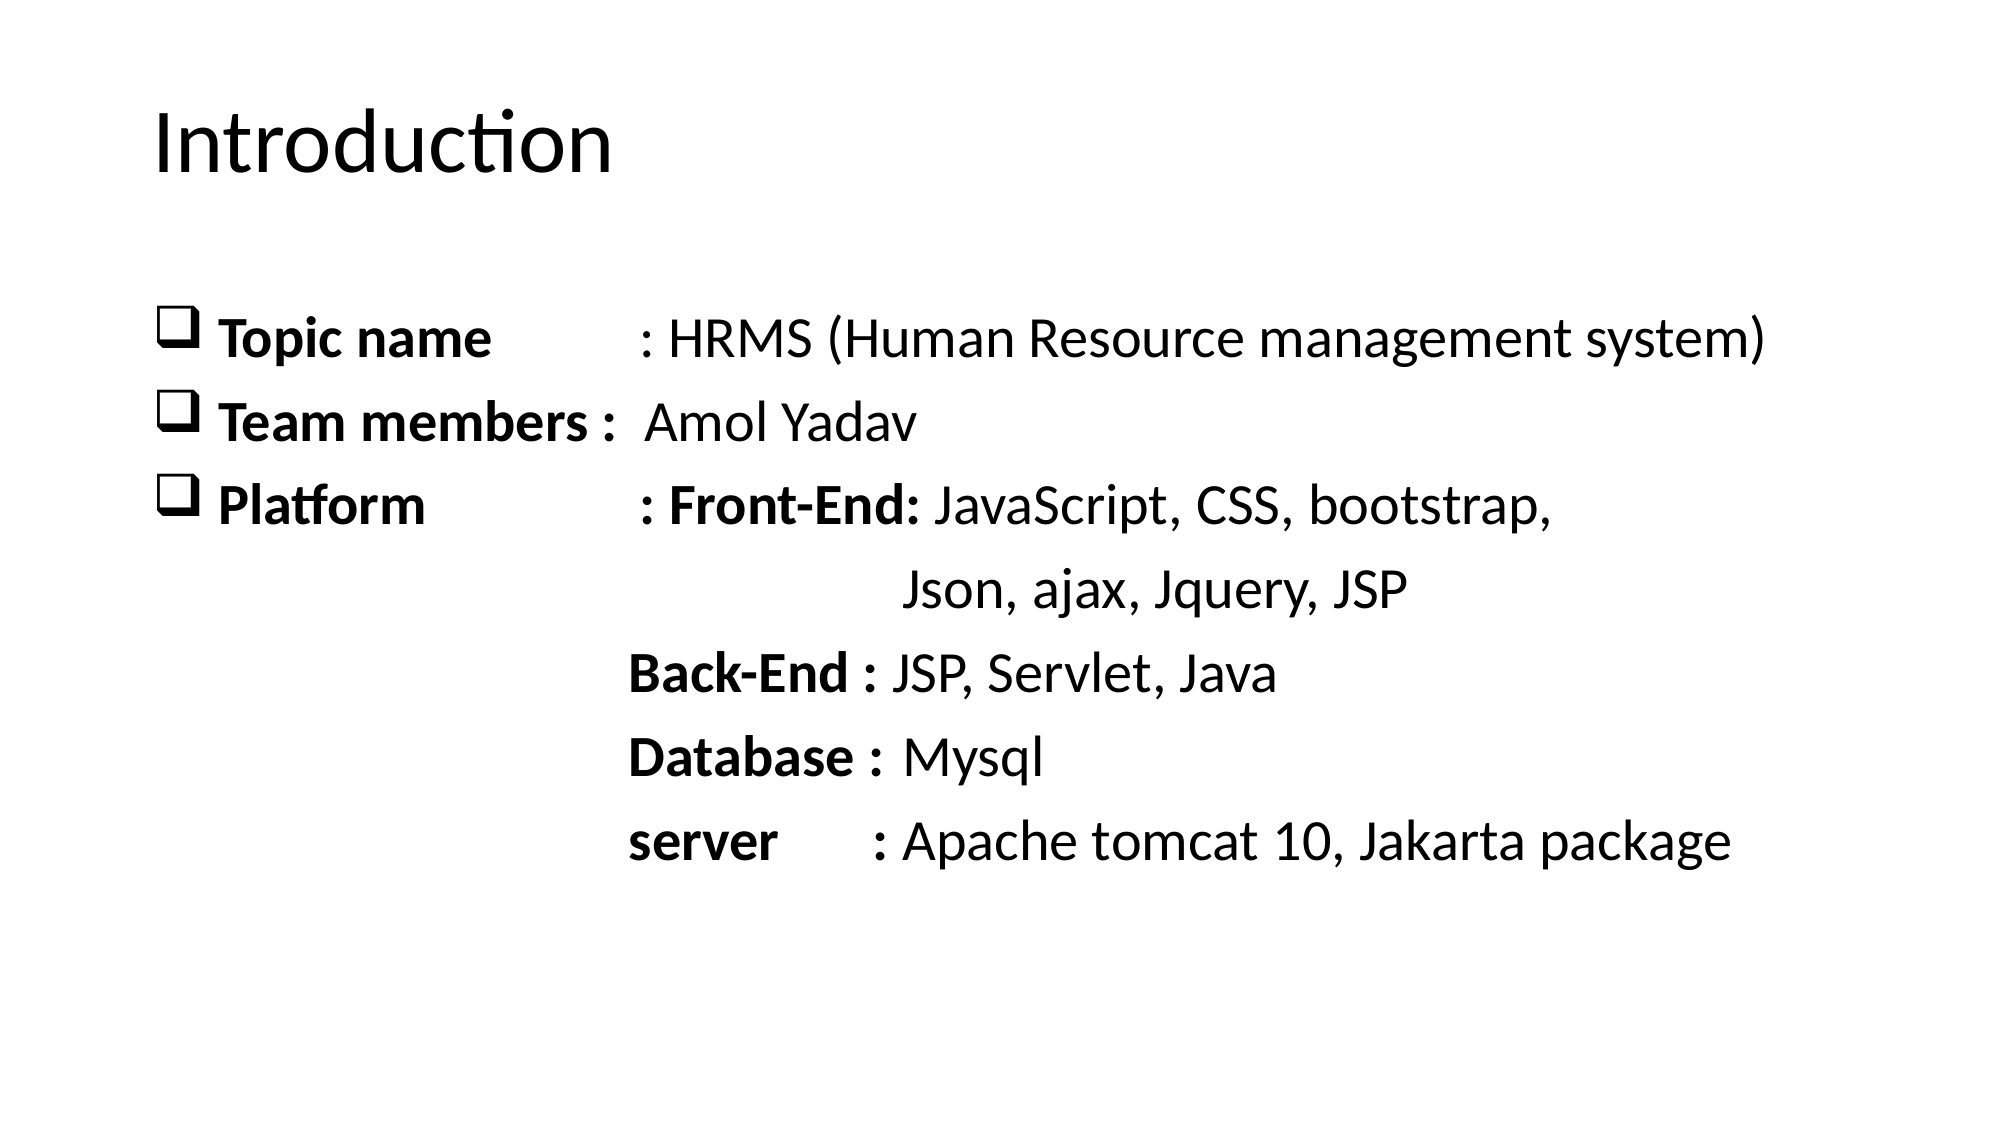

# Introduction
 Topic name 	: HRMS (Human Resource management system)
 Team members :  Amol Yadav
 Platform 		: Front-End: JavaScript, CSS, bootstrap,
			  		Json, ajax, Jquery, JSP
			  Back-End : JSP, Servlet, Java
			  Database :	Mysql
			  server       :	Apache tomcat 10, Jakarta package